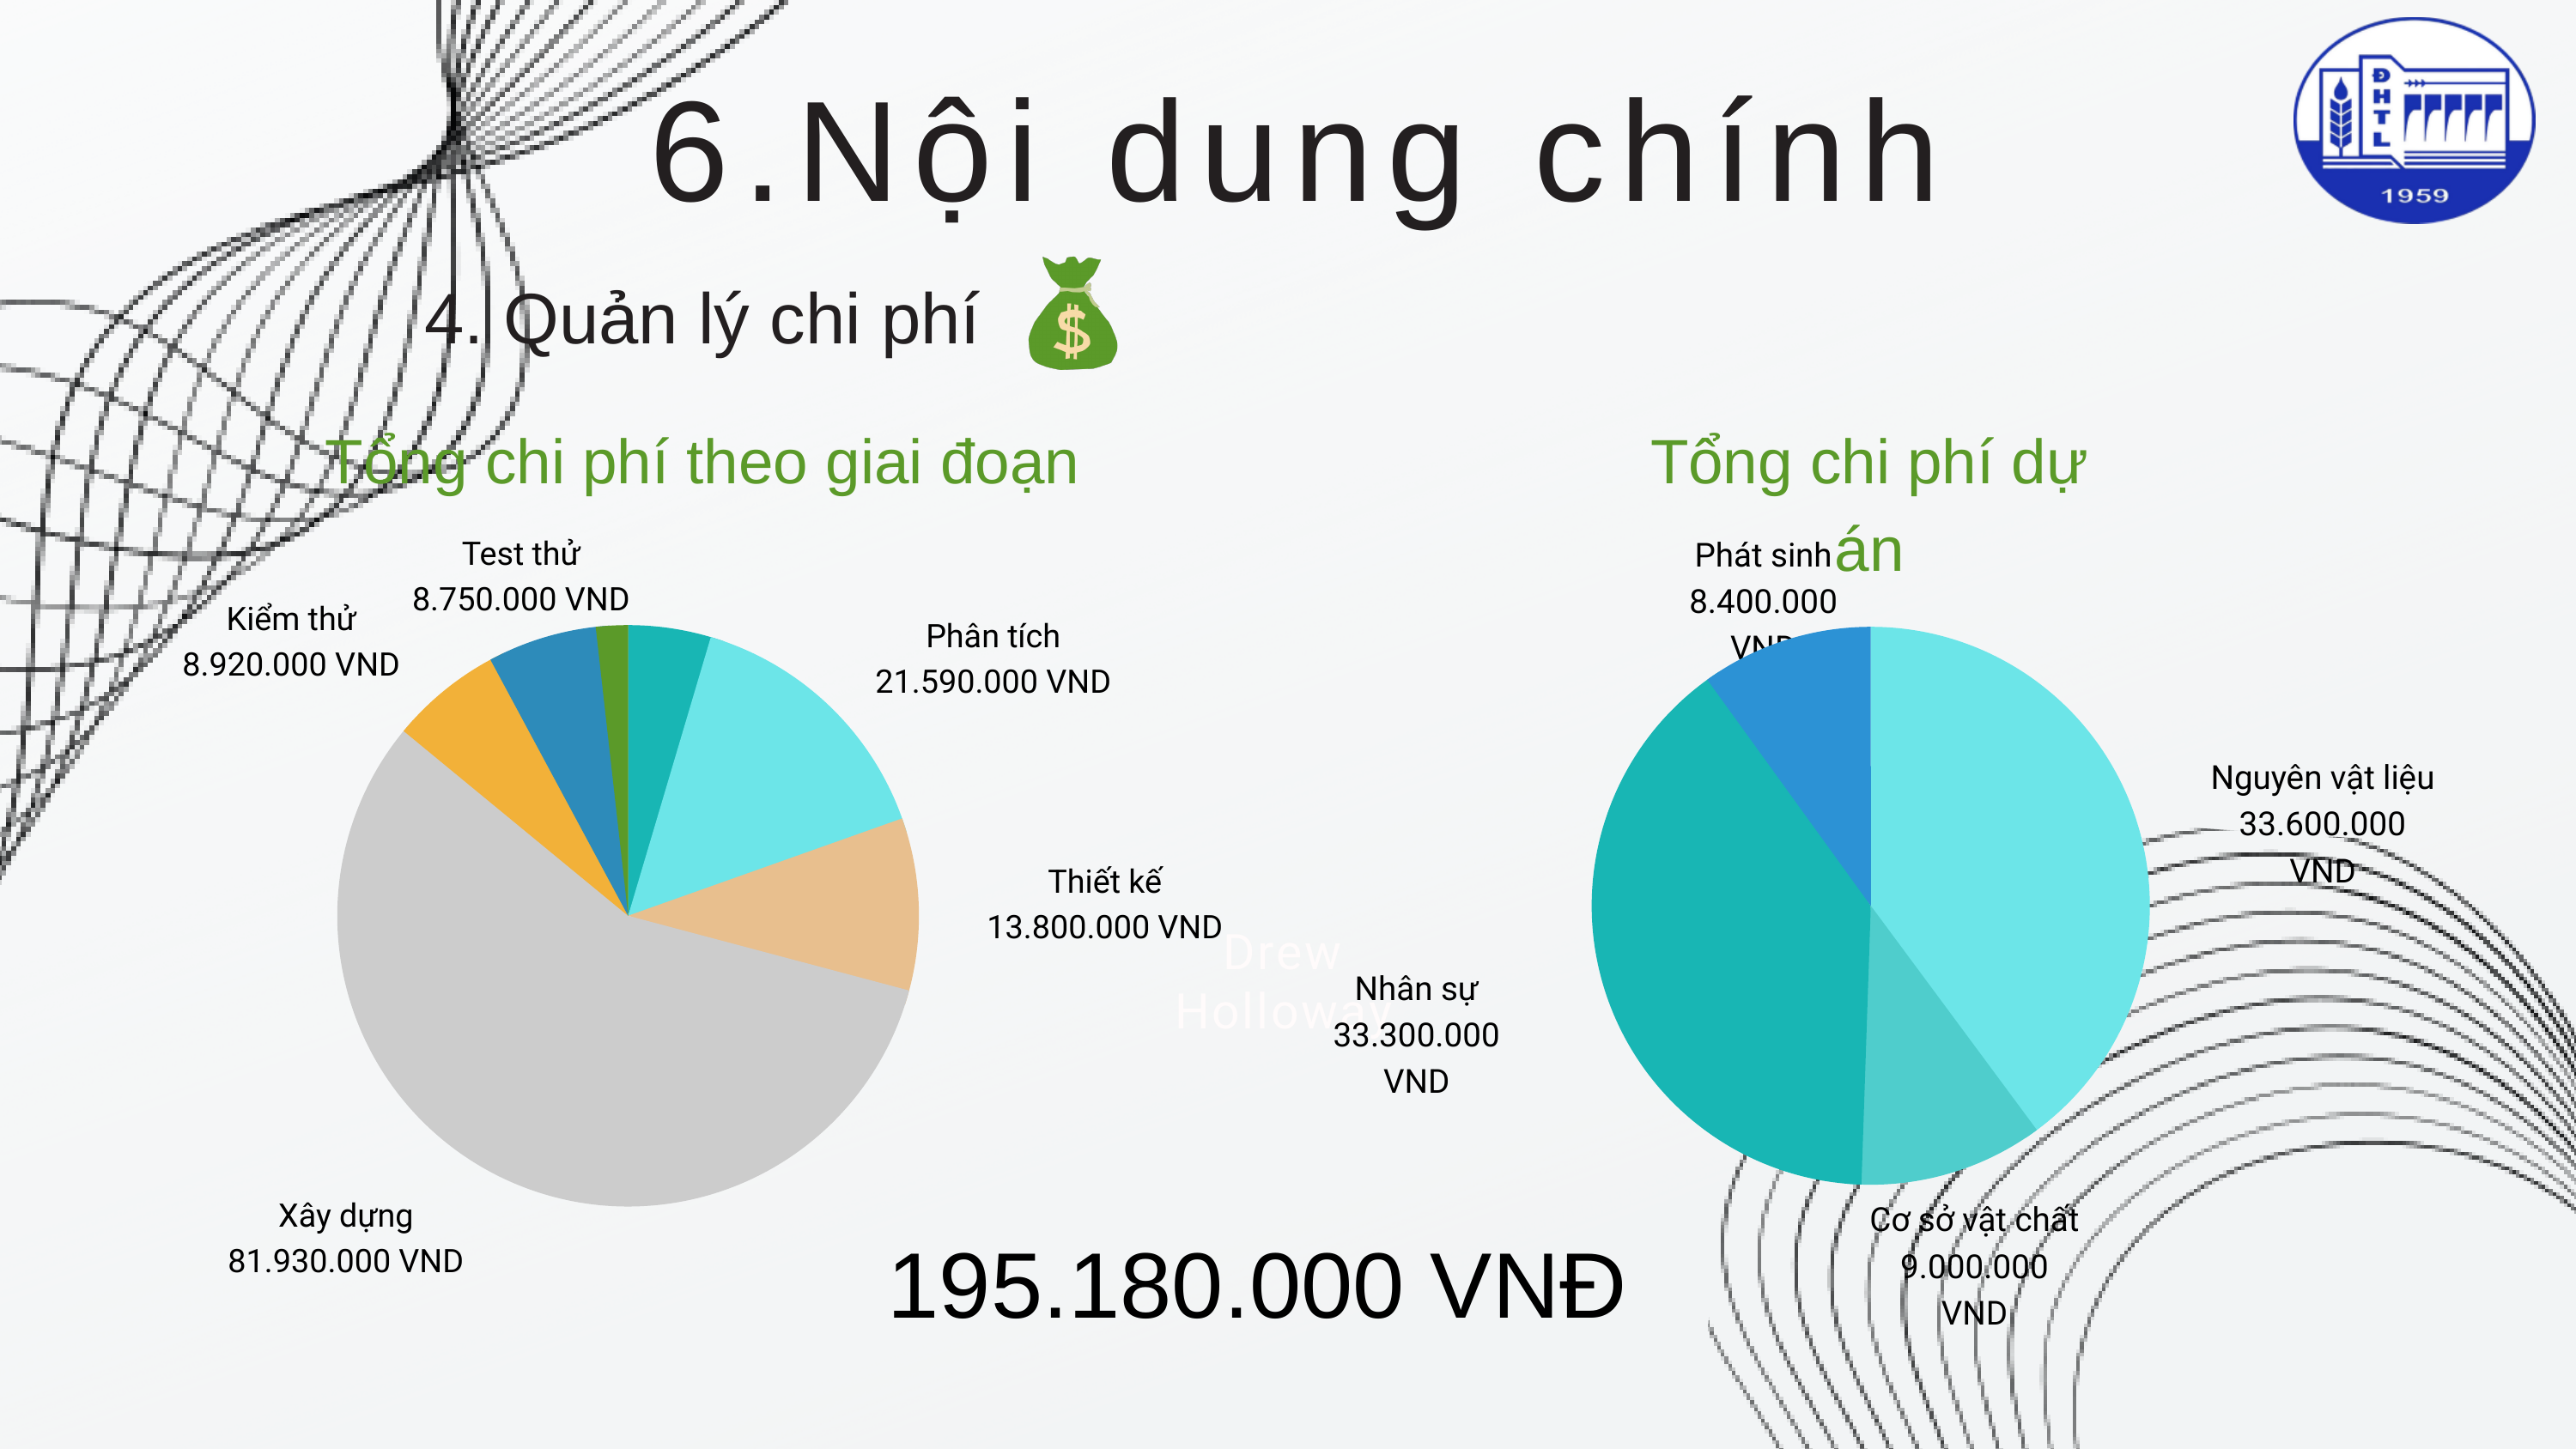

6.Nội dung chính

4. Quản lý chi phí
Tổng chi phí theo giai đoạn
Tổng chi phí dự án
Test thử
8.750.000 VND
Kiểm thử
8.920.000 VND
Phân tích
21.590.000 VND

Thiết kế
13.800.000 VND
Xây dựng
81.930.000 VND
Phát sinh
8.400.000 VND

Nguyên vật liệu
33.600.000 VND
Nhân sự
33.300.000 VND
Cơ sở vật chất
9.000.000 VND

Everest Cantu
Drew Holloway
195.180.000 VNĐ